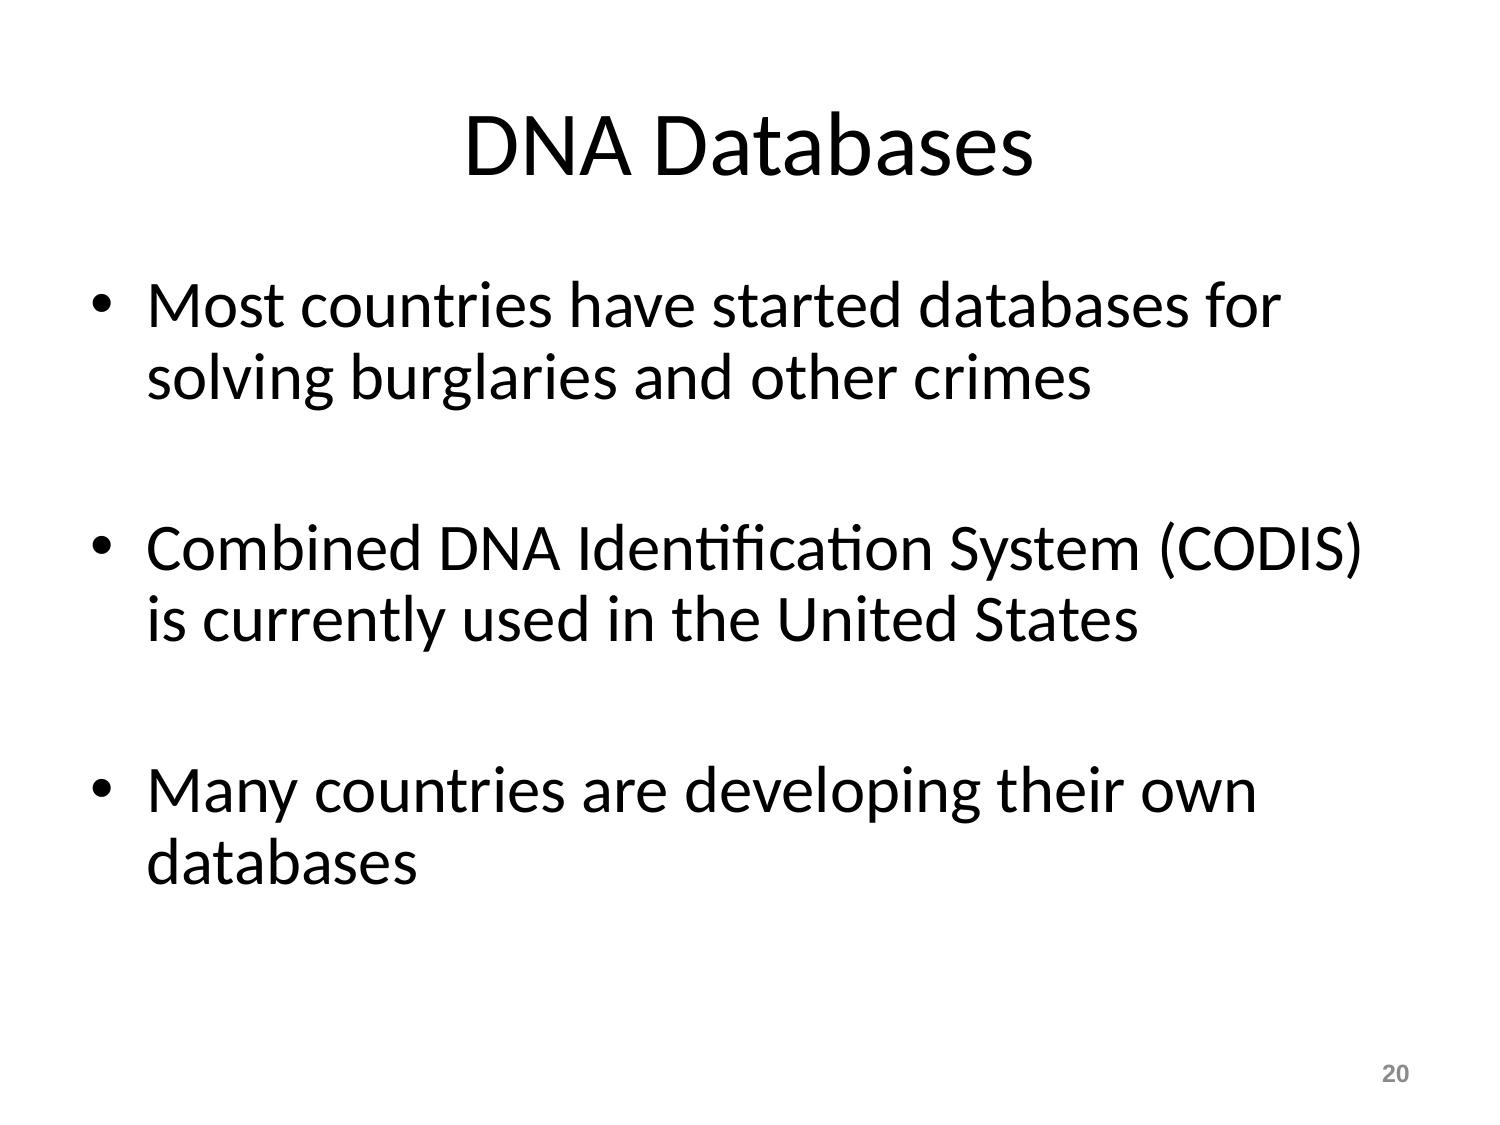

# DNA Databases
Most countries have started databases for solving burglaries and other crimes

Combined DNA Identification System (CODIS) is currently used in the United States

Many countries are developing their own databases

20